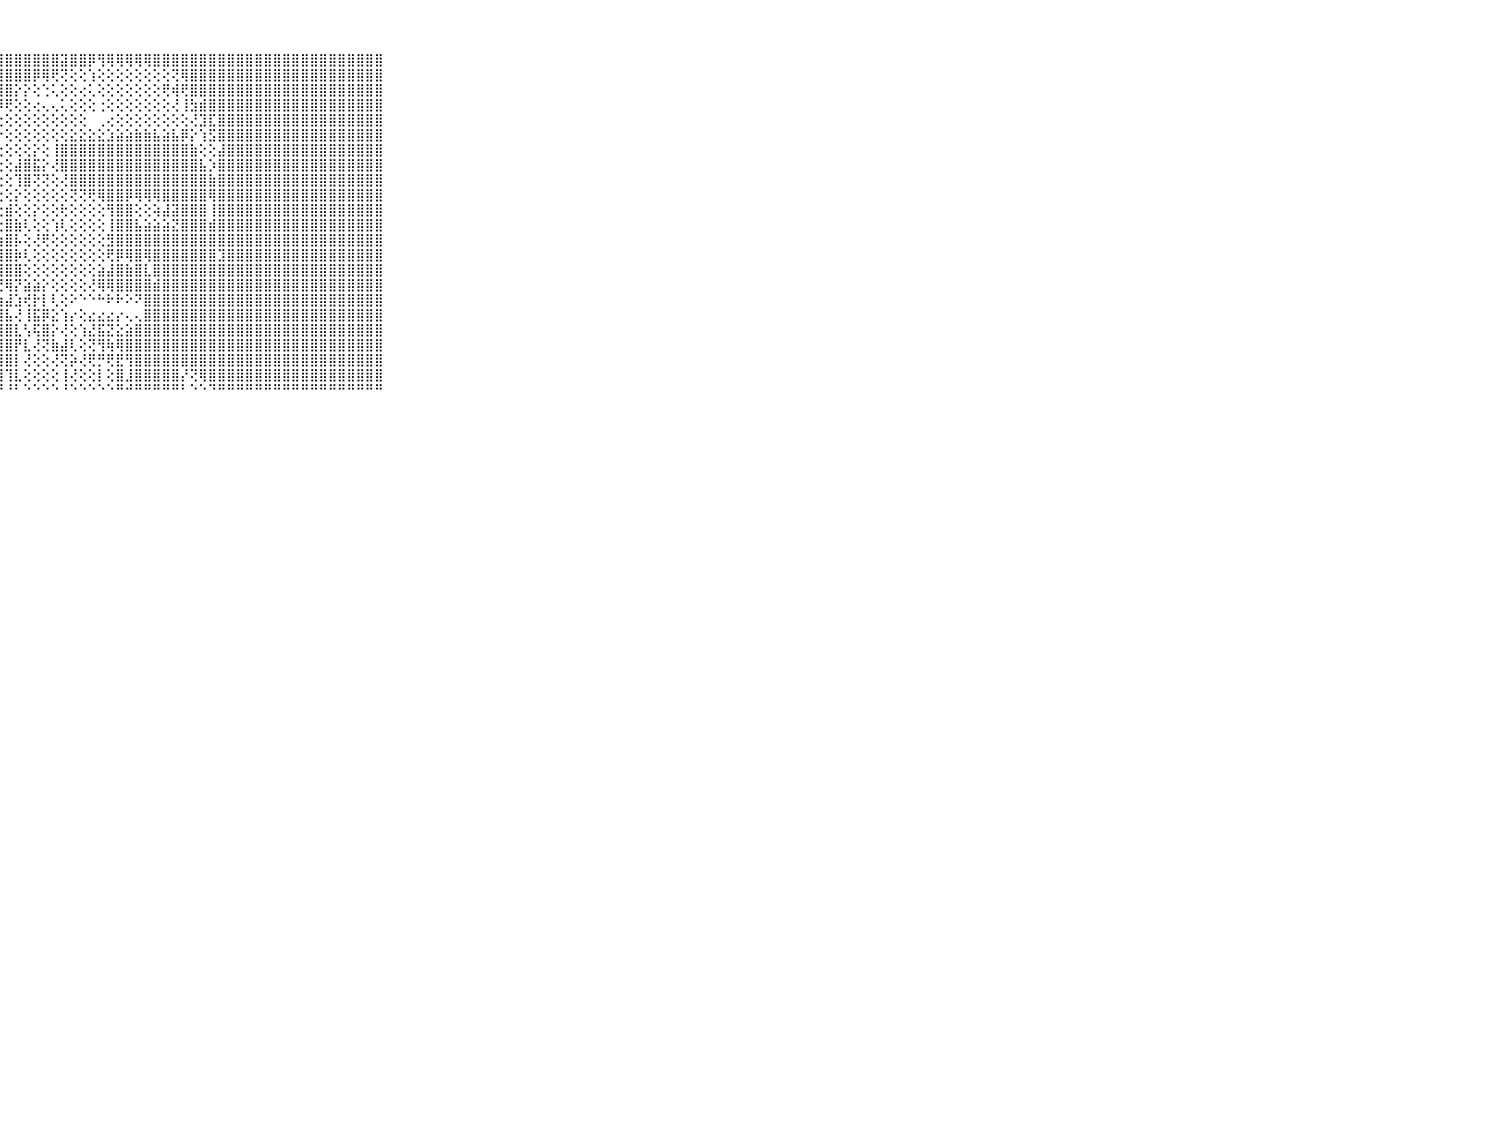

⠀⠀⠀⠀⠀⠀⠀⠀⠀⠀⠀⣿⣿⣿⣿⣿⣿⣿⣿⣿⣿⣿⣿⣿⣿⣿⣿⣿⣿⣿⣿⣿⣿⣿⣽⣿⣿⡿⢻⢿⢿⢿⢿⢿⣿⣿⣿⣿⣿⣿⣿⣿⣿⣿⣿⣿⣿⣿⣿⣿⣿⣿⣿⣿⣿⣿⣿⣿⣿⠀⠀⠀⠀⠀⠀⠀⠀⠀⠀⠀⠀
⠀⠀⠀⠀⠀⠀⠀⠀⠀⠀⠀⣿⣿⣿⣿⣿⣿⣿⣿⣿⣿⣿⣿⣿⣿⣿⣿⣿⣿⣿⣿⡿⢿⢟⢝⢕⢕⢱⢕⢕⢕⢕⢕⢕⢕⢕⢝⢿⣿⣿⣿⣿⣿⣿⣿⣿⣿⣿⣿⣿⣿⣿⣿⣿⣿⣿⣿⣿⣿⠀⠀⠀⠀⠀⠀⠀⠀⠀⠀⠀⠀
⠀⠀⠀⠀⠀⠀⠀⠀⠀⠀⠀⣿⣿⣿⣿⣿⣿⣿⣿⣿⣿⣿⣿⣿⣿⣿⣿⣿⣿⡕⡕⢕⢑⢅⢕⢕⢔⢅⢕⢕⢕⢕⢕⢕⢕⢟⢾⢟⣿⣿⣿⣿⣿⣿⣿⣿⣿⣿⣿⣿⣿⣿⣿⣿⣿⣿⣿⣿⣿⠀⠀⠀⠀⠀⠀⠀⠀⠀⠀⠀⠀
⠀⠀⠀⠀⠀⠀⠀⠀⠀⠀⠀⣿⣿⣿⣿⣿⣿⣿⣿⣿⣿⣿⣿⣿⣿⣿⣿⡿⢟⢕⢕⢔⢄⢄⢅⢕⢕⢕⢐⢕⢕⢕⢕⢕⢕⢕⢜⢸⣳⣾⣿⣿⣿⣿⣿⣿⣿⣿⣿⣿⣿⣿⣿⣿⣿⣿⣿⣿⣿⠀⠀⠀⠀⠀⠀⠀⠀⠀⠀⠀⠀
⠀⠀⠀⠀⠀⠀⠀⠀⠀⠀⠀⣿⣿⣿⣿⣿⣿⣿⣿⣿⣿⣿⣿⣿⡿⣿⢝⢕⢕⢕⢕⢕⢕⢕⢕⢕⢕⠀⢀⢔⢕⢕⢕⢕⢕⢕⢕⢕⢜⣹⣏⣿⣿⣿⣿⣿⣿⣿⣿⣿⣿⣿⣿⣿⣿⣿⣿⣿⣿⠀⠀⠀⠀⠀⠀⠀⠀⠀⠀⠀⠀
⠀⠀⠀⠀⠀⠀⠀⠀⠀⠀⠀⣿⣿⣿⣿⣿⣿⣿⣿⣿⣿⣿⣿⣿⡿⢇⣱⡕⢕⢕⢕⢕⢕⢕⢕⣕⣕⣕⣕⣱⣵⣵⣷⣷⣧⣵⣧⡿⡕⢱⣫⣿⣿⣿⣿⣿⣿⣿⣿⣿⣿⣿⣿⣿⣿⣿⣿⣿⣿⠀⠀⠀⠀⠀⠀⠀⠀⠀⠀⠀⠀
⠀⠀⠀⠀⠀⠀⠀⠀⠀⠀⠀⣿⣿⣿⣿⣿⣿⣿⣿⣿⣿⣿⣿⣿⣧⣝⢕⢕⢕⢕⢕⡕⢕⢸⣿⣿⣿⣿⣿⣿⣿⣿⣿⣿⣿⣿⣿⣿⣷⢕⢕⣼⣿⣿⣿⣿⣿⣿⣿⣿⣿⣿⣿⣿⣿⣿⣿⣿⣿⠀⠀⠀⠀⠀⠀⠀⠀⠀⠀⠀⠀
⠀⠀⠀⠀⠀⠀⠀⠀⠀⠀⠀⣿⣿⣿⣿⣿⣿⣿⣿⣿⣿⣿⣿⣿⣿⡏⢕⢕⢕⣼⣿⣯⡕⢜⣿⣿⣿⣿⣿⣿⣿⣿⣿⣿⣿⣿⣿⣿⣿⣧⡱⣿⣿⣿⣿⣿⣿⣿⣿⣿⣿⣿⣿⣿⣿⣿⣿⣿⣿⠀⠀⠀⠀⠀⠀⠀⠀⠀⠀⠀⠀
⠀⠀⠀⠀⠀⠀⠀⠀⠀⠀⠀⣿⣿⣿⣿⣿⣿⣿⣿⣿⣿⣿⣿⣿⣿⢕⢕⢕⢕⢹⣿⢝⢝⢕⢜⣿⣿⣿⣿⣿⣿⣿⣿⣿⣿⣿⣿⣿⣿⣿⣷⣿⣿⣿⣿⣿⣿⣿⣿⣿⣿⣿⣿⣿⣿⣿⣿⣿⣿⠀⠀⠀⠀⠀⠀⠀⠀⠀⠀⠀⠀
⠀⠀⠀⠀⠀⠀⠀⠀⠀⠀⠀⣿⣿⣿⣿⣿⣿⣿⣿⣿⣿⣿⣿⣿⣿⡕⢕⢕⢕⡕⢕⢕⢕⢕⢕⢝⢝⢟⢿⣿⣿⡿⢿⢿⢿⣿⣿⣿⣿⣿⢿⣿⣿⣿⣿⣿⣿⣿⣿⣿⣿⣿⣿⣿⣿⣿⣿⣿⣿⠀⠀⠀⠀⠀⠀⠀⠀⠀⠀⠀⠀
⠀⠀⠀⠀⠀⠀⠀⠀⠀⠀⠀⣿⣿⣿⣿⣿⣿⣿⣿⣿⣿⣿⣿⣿⡟⢕⢕⢕⣾⢕⢕⡕⢕⢕⢗⢕⢕⢕⢕⢻⣿⣿⢕⢕⢵⣼⣽⣿⣿⣿⢸⣿⣿⣿⣿⣿⣿⣿⣿⣿⣿⣿⣿⣿⣿⣿⣿⣿⣿⠀⠀⠀⠀⠀⠀⠀⠀⠀⠀⠀⠀
⠀⠀⠀⠀⠀⠀⠀⠀⠀⠀⠀⣿⣿⣿⣿⣿⣿⣿⣿⣿⣿⣿⣿⣿⣿⢕⢕⢕⣿⣷⢇⢕⢕⢱⢇⢕⢕⢕⢕⢸⣿⣿⣧⣵⣵⣵⣝⣿⣿⣿⣾⣿⣿⣿⣿⣿⣿⣿⣿⣿⣿⣿⣿⣿⣿⣿⣿⣿⣿⠀⠀⠀⠀⠀⠀⠀⠀⠀⠀⠀⠀
⠀⠀⠀⠀⠀⠀⠀⠀⠀⠀⠀⣿⣿⣿⣿⣿⣿⣿⣿⣿⣿⣿⣿⣿⡿⡇⢕⢱⣿⡧⢕⢜⢟⢕⢕⢕⢕⢕⢕⣻⣿⣿⣿⣿⣿⣿⣿⣿⣿⣿⣿⣿⣿⣿⣿⣿⣿⣿⣿⣿⣿⣿⣿⣿⣿⣿⣿⣿⣿⠀⠀⠀⠀⠀⠀⠀⠀⠀⠀⠀⠀
⠀⠀⠀⠀⠀⠀⠀⠀⠀⠀⠀⣿⣿⣿⣿⣿⣿⣿⣿⣿⣿⣿⣿⣏⢵⡜⢕⣿⣿⡷⢇⢕⢕⢕⢕⢕⢕⢕⢕⢟⡿⢿⣿⢿⣿⣿⣿⣿⣿⣿⣿⣹⣿⣿⣿⣿⣿⣿⣿⣿⣿⣿⣿⣿⣿⣿⣿⣿⣿⠀⠀⠀⠀⠀⠀⠀⠀⠀⠀⠀⠀
⠀⠀⠀⠀⠀⠀⠀⠀⠀⠀⠀⣿⣿⣿⣿⣿⣿⣿⣿⣿⣿⣿⣿⣿⡼⣧⢕⢻⣿⣿⢕⢕⢕⢕⢕⢕⢕⢕⣵⣼⣿⣷⣿⣇⣿⣿⣿⣿⣿⣿⣿⣿⣿⣿⣿⣿⣿⣿⣿⣿⣿⣿⣿⣿⣿⣿⣿⣿⣿⠀⠀⠀⠀⠀⠀⠀⠀⠀⠀⠀⠀
⠀⠀⠀⠀⠀⠀⠀⠀⠀⠀⠀⣿⣿⣿⣿⣿⣿⣿⣿⣿⣿⣿⣿⣿⣿⣾⣧⢜⢿⡝⣵⣵⡕⢕⢕⢕⢕⢜⢿⢿⣿⣿⣿⣿⣾⣿⣿⣿⣿⣿⣿⣿⣿⣿⣿⣿⣿⣿⣿⣿⣿⣿⣿⣿⣿⣿⣿⣿⣿⠀⠀⠀⠀⠀⠀⠀⠀⠀⠀⠀⠀
⠀⠀⠀⠀⠀⠀⠀⠀⠀⠀⠀⣿⣿⣿⣿⣿⣿⣿⣿⣿⣿⣿⣿⣿⣿⣿⣯⣵⣼⣱⢞⡗⡇⢇⢕⠕⠑⠑⠓⠗⠗⠕⠝⣿⣿⣿⣿⣿⣿⣿⣿⣿⣿⣿⣿⣿⣿⣿⣿⣿⣿⣿⣿⣿⣿⣿⣿⣿⣿⠀⠀⠀⠀⠀⠀⠀⠀⠀⠀⠀⠀
⠀⠀⠀⠀⠀⠀⠀⠀⠀⠀⠀⣿⣿⣿⣿⣿⣿⣿⣿⣿⣿⣿⣿⣿⣿⣿⣿⣿⣧⢜⢸⣯⡿⣕⢱⡔⢕⣔⣔⣔⡔⢄⢄⣿⣿⣿⣿⣿⣿⣿⣿⣿⣿⣿⣿⣿⣿⣿⣿⣿⣿⣿⣿⣿⣿⣿⣿⣿⣿⠀⠀⠀⠀⠀⠀⠀⠀⠀⠀⠀⠀
⠀⠀⠀⠀⠀⠀⠀⠀⠀⠀⠀⣿⣿⣿⣿⣿⣿⣿⣿⣿⣿⣿⣿⣿⣿⣿⣿⣿⣿⣇⢣⢯⣿⡕⢜⢕⢱⣜⣯⣝⣕⣵⣿⣿⣿⣿⣿⣿⣿⣿⣿⣿⣿⣿⣿⣿⣿⣿⣿⣿⣿⣿⣿⣿⣿⣿⣿⣿⣿⠀⠀⠀⠀⠀⠀⠀⠀⠀⠀⠀⠀
⠀⠀⠀⠀⠀⠀⠀⠀⠀⠀⠀⣿⣿⣿⣿⣿⣿⣿⣿⣿⣿⣿⣿⣿⣿⣿⣿⣿⣿⡟⣇⢜⢝⣷⣼⢇⢕⢝⢻⢷⢿⣿⣿⣿⣿⣿⣿⣿⣿⣿⣿⣿⣿⣿⣿⣿⣿⣿⣿⣿⣿⣿⣿⣿⣿⣿⣿⣿⣿⠀⠀⠀⠀⠀⠀⠀⠀⠀⠀⠀⠀
⠀⠀⠀⠀⠀⠀⠀⠀⠀⠀⠀⣿⣿⣿⣿⣿⣿⣿⣿⣿⣿⣿⣿⣿⣿⣿⣿⣿⣿⡇⢜⢕⢕⢜⢝⡵⢜⢟⡛⢟⣟⢻⣿⣿⣿⣿⣿⣿⣿⣿⣿⣿⣿⣿⣿⣿⣿⣿⣿⣿⣿⣿⣿⣿⣿⣿⣿⣿⣿⠀⠀⠀⠀⠀⠀⠀⠀⠀⠀⠀⠀
⠀⠀⠀⠀⠀⠀⠀⠀⠀⠀⠀⣿⣿⣿⣿⣿⣿⣿⣿⣿⣿⣿⣿⣿⣿⣿⢏⣿⢹⣇⢕⢕⢕⢕⢸⢜⢕⢕⡇⢕⣿⣸⣿⣿⣿⣿⣿⡜⢝⢿⣿⣿⣿⣿⣿⣿⣿⣿⣿⣿⣿⣿⣿⣿⣿⣿⣿⣿⣿⠀⠀⠀⠀⠀⠀⠀⠀⠀⠀⠀⠀
⠀⠀⠀⠀⠀⠀⠀⠀⠀⠀⠀⠛⠛⠛⠛⠛⠛⠛⠛⠛⠛⠛⠛⠛⠛⠑⠘⠛⠘⠃⠑⠑⠑⠑⠘⠑⠑⠑⠑⠑⠛⠚⠛⠛⠛⠛⠛⠃⠑⠑⠙⠛⠛⠛⠛⠛⠛⠛⠛⠛⠛⠛⠛⠛⠛⠛⠛⠛⠛⠀⠀⠀⠀⠀⠀⠀⠀⠀⠀⠀⠀